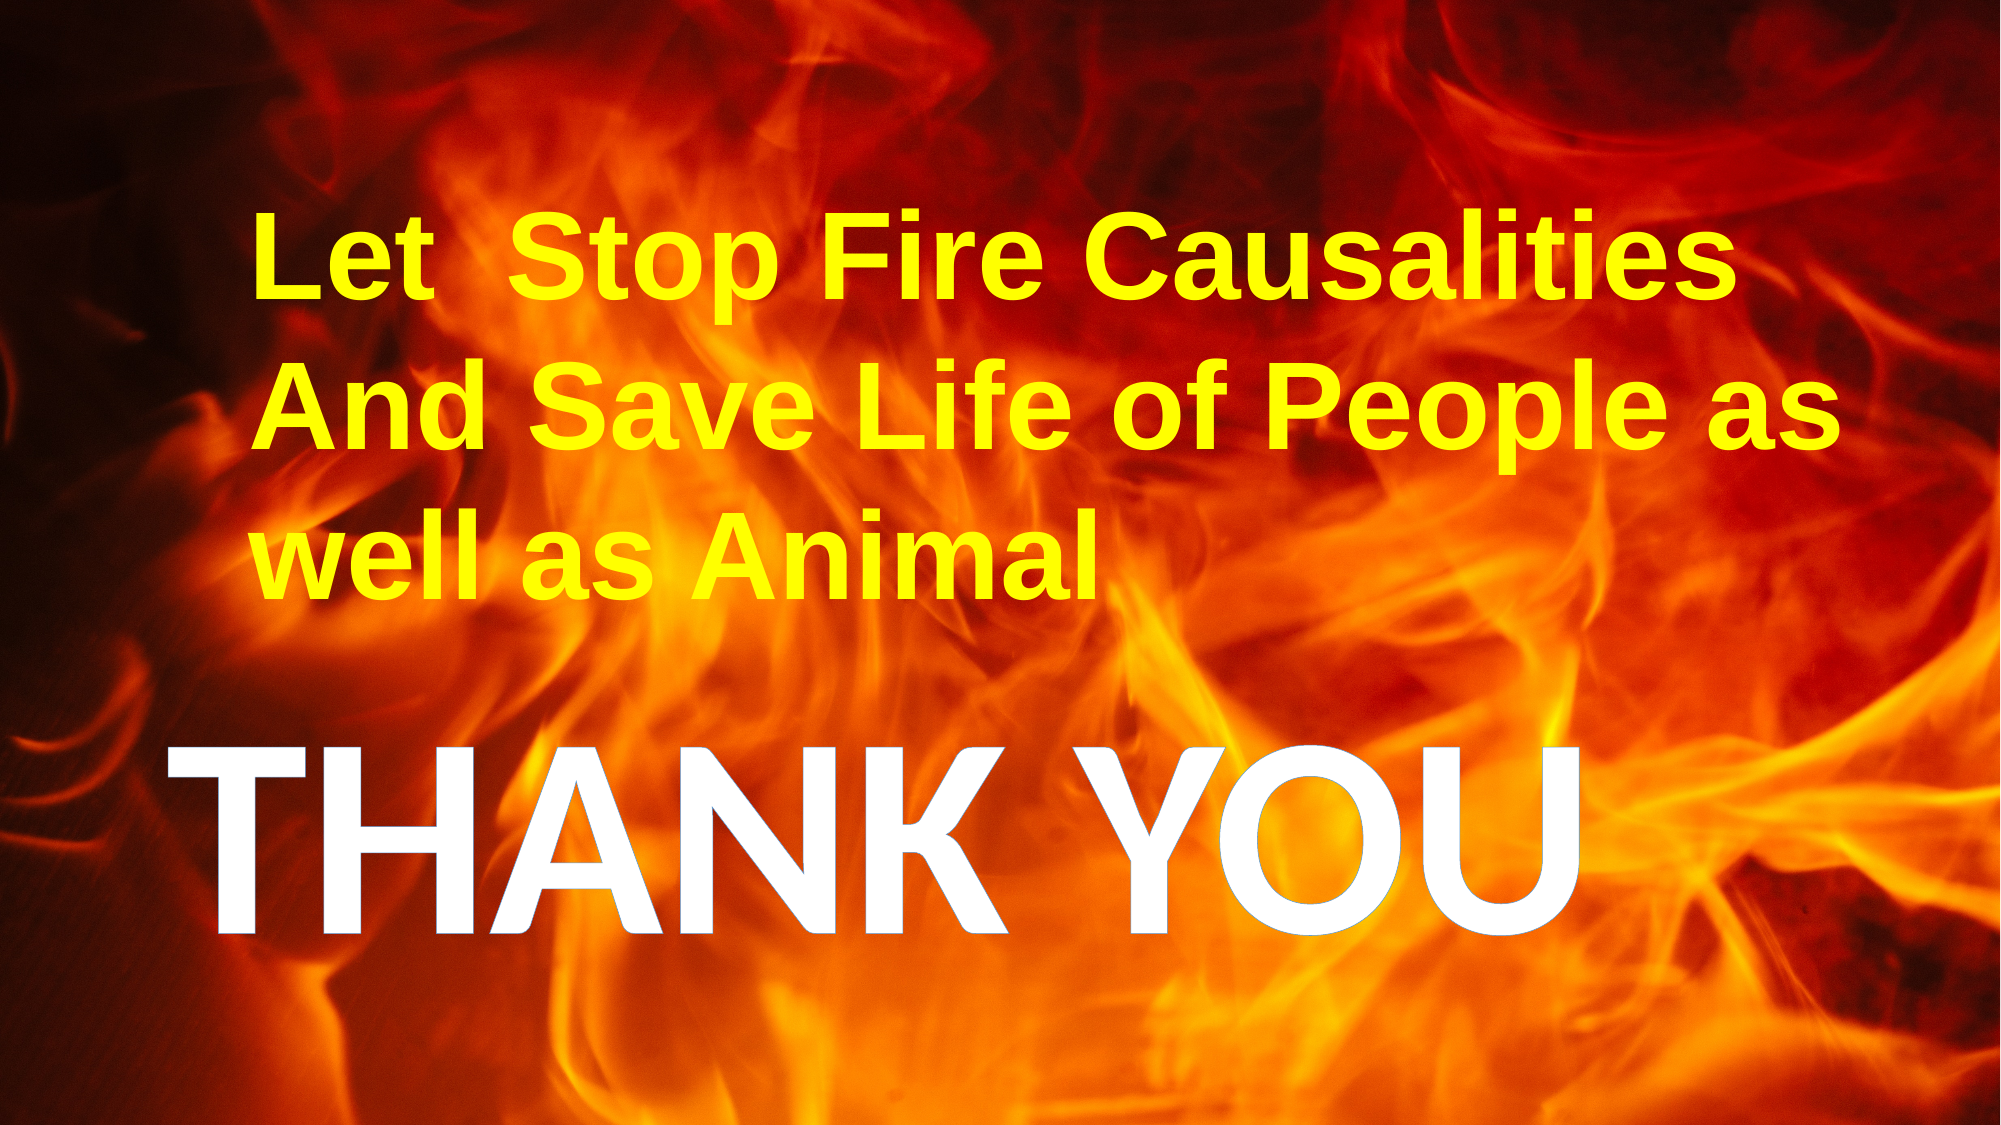

Let  Stop Fire Causalities And Save Life of People as well as Animal

THANK YOU